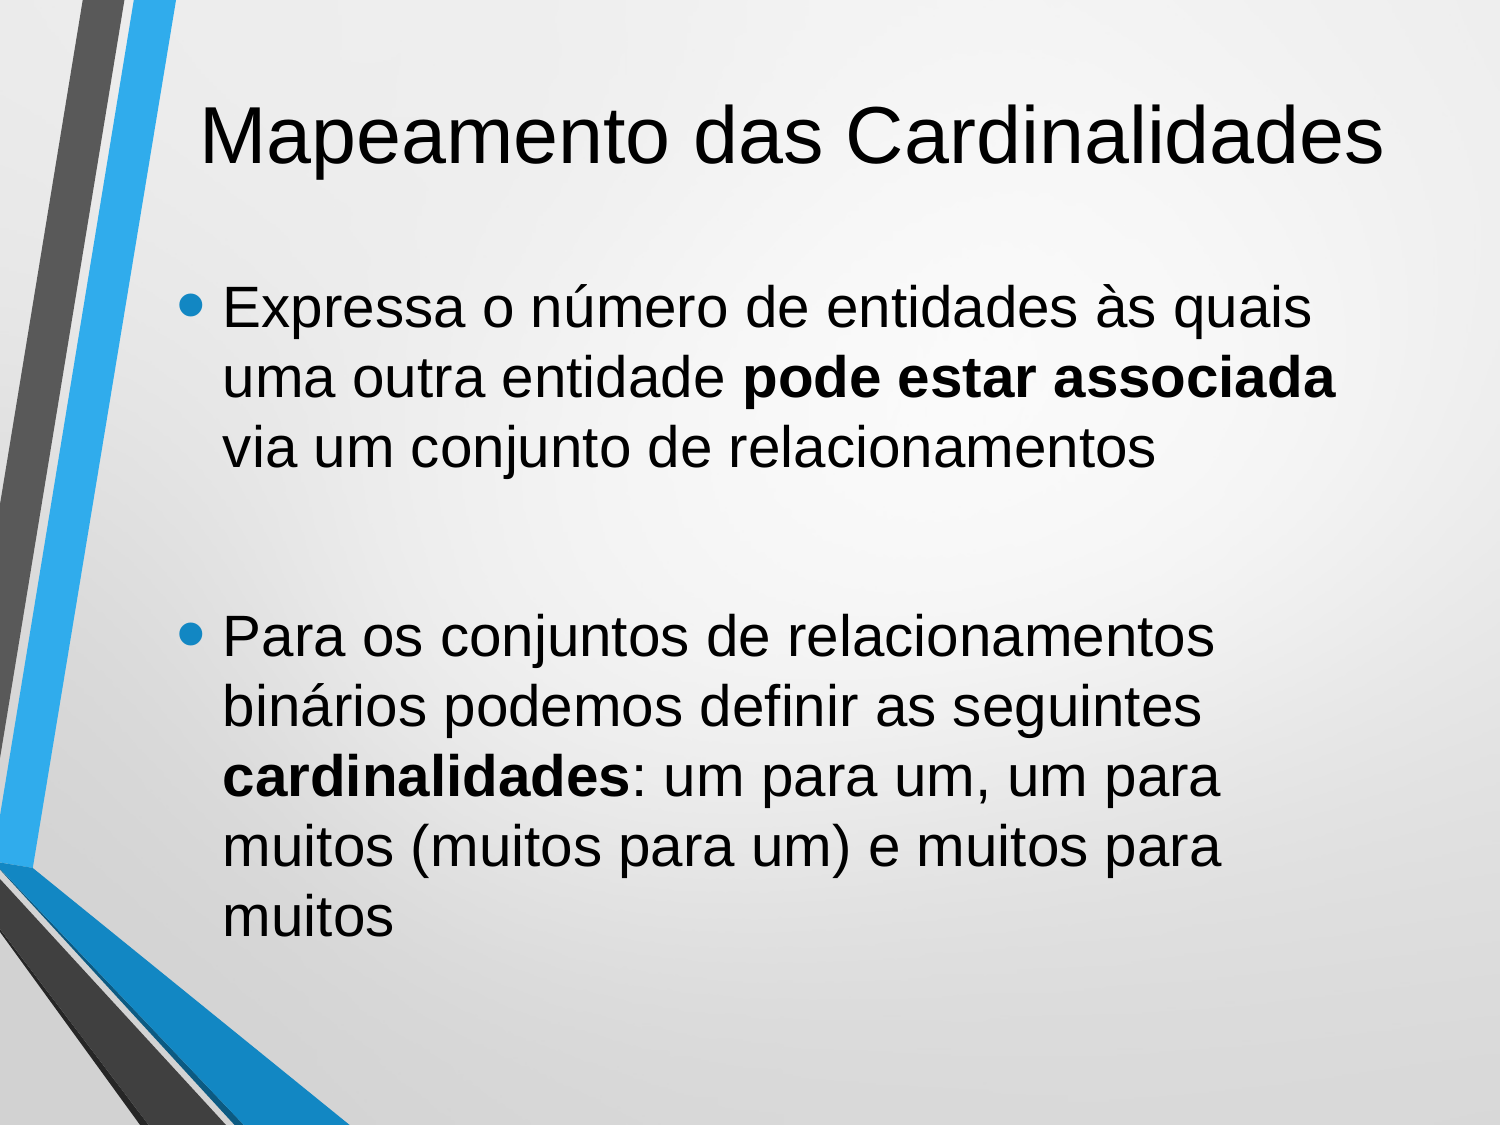

# Mapeamento das Cardinalidades
Expressa o número de entidades às quais uma outra entidade pode estar associada via um conjunto de relacionamentos

Para os conjuntos de relacionamentos binários podemos definir as seguintes cardinalidades: um para um, um para muitos (muitos para um) e muitos para muitos